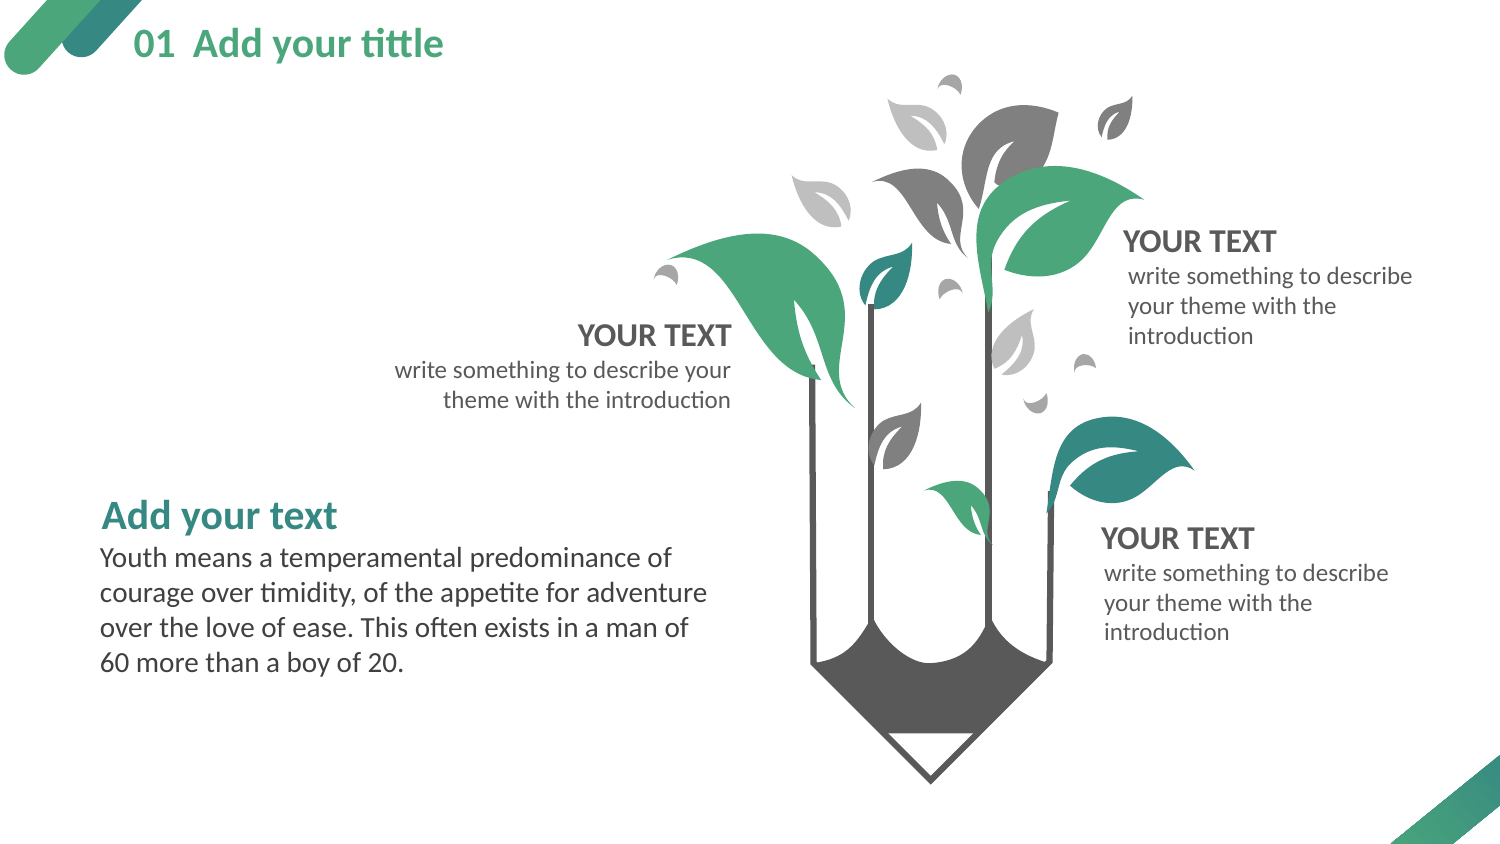

01
Add your tittle

YOUR TEXT
write something to describe your theme with the introduction
YOUR TEXT
write something to describe your theme with the introduction
Add your text
YOUR TEXT
Youth means a temperamental predominance of courage over timidity, of the appetite for adventure over the love of ease. This often exists in a man of 60 more than a boy of 20.
write something to describe your theme with the introduction